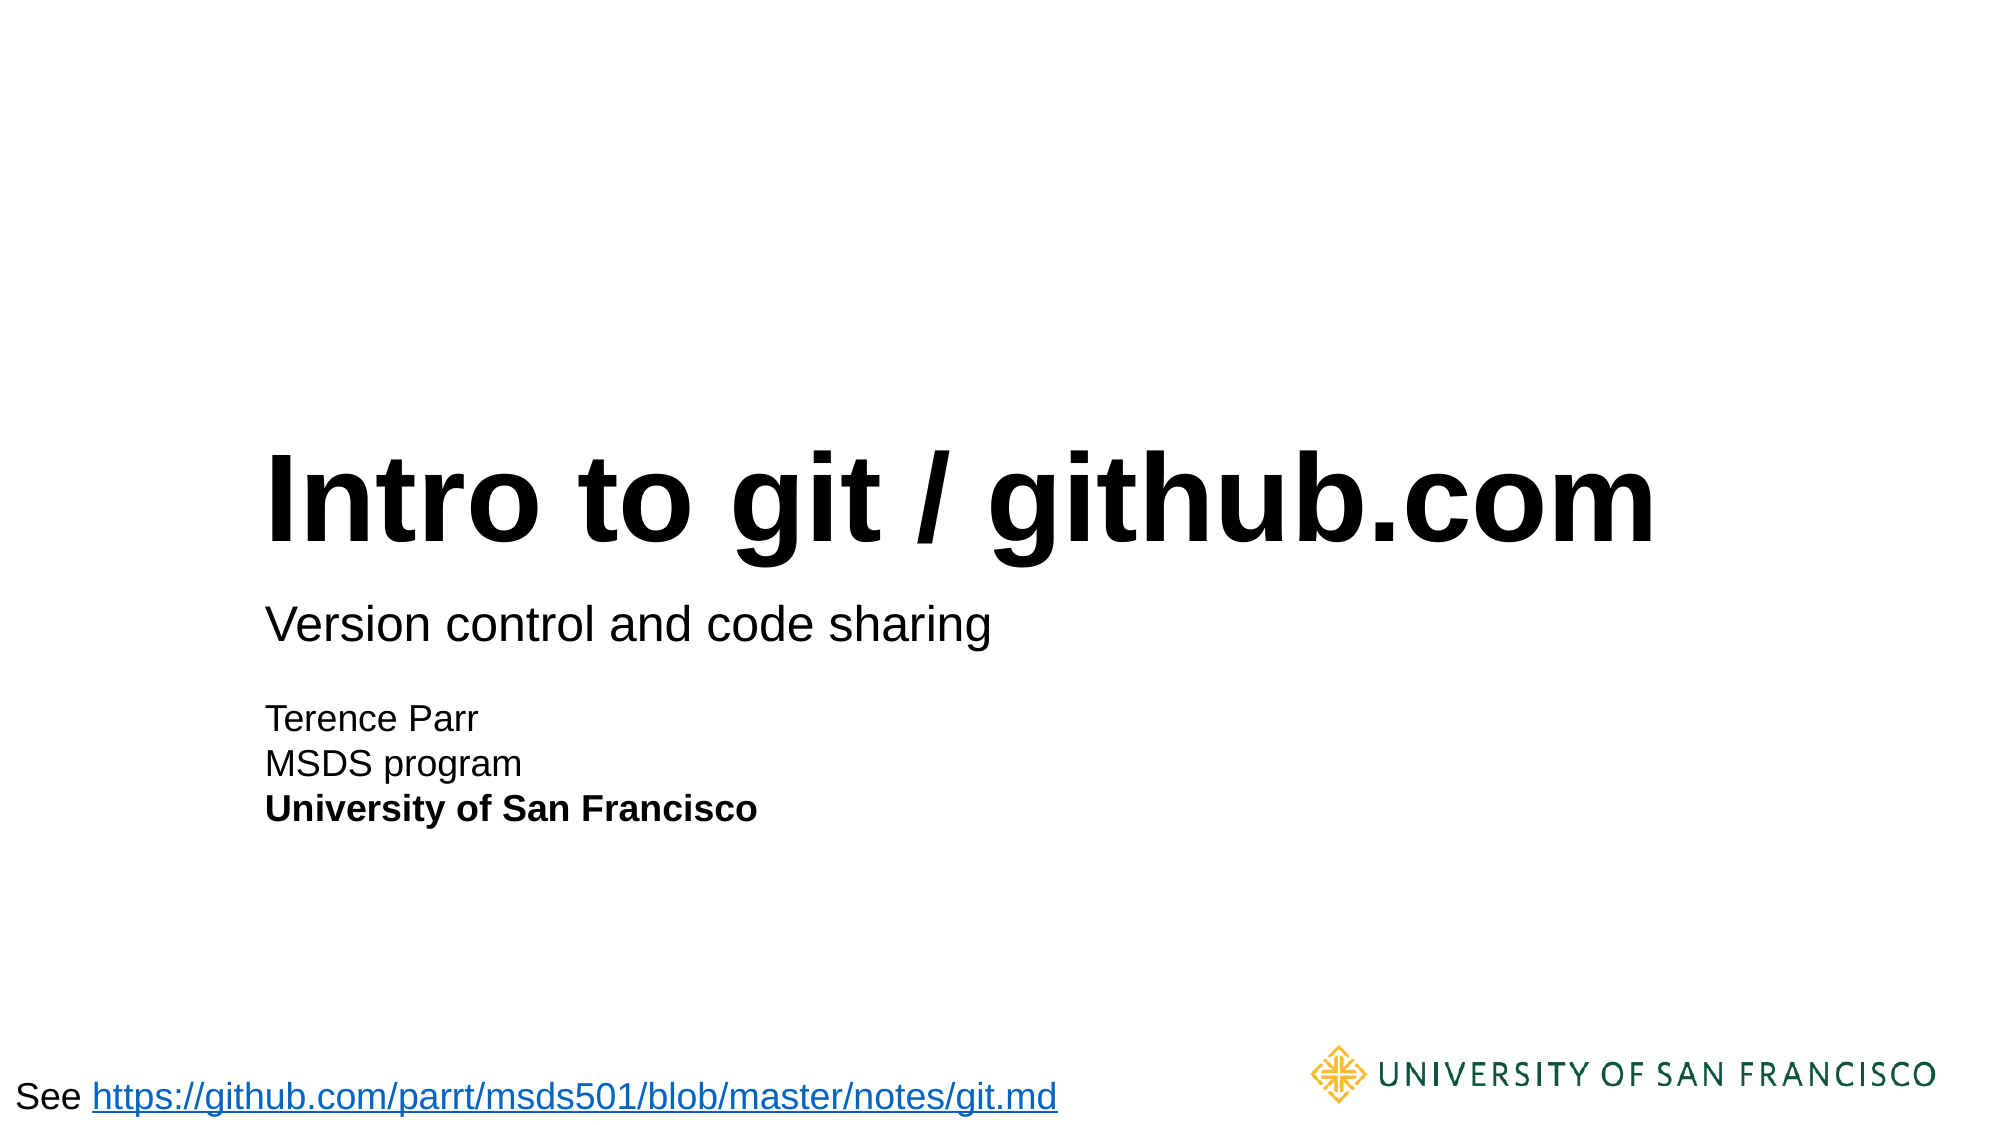

# Intro to git / github.com
Version control and code sharing
Terence Parr
MSDS program
University of San Francisco
See https://github.com/parrt/msds501/blob/master/notes/git.md